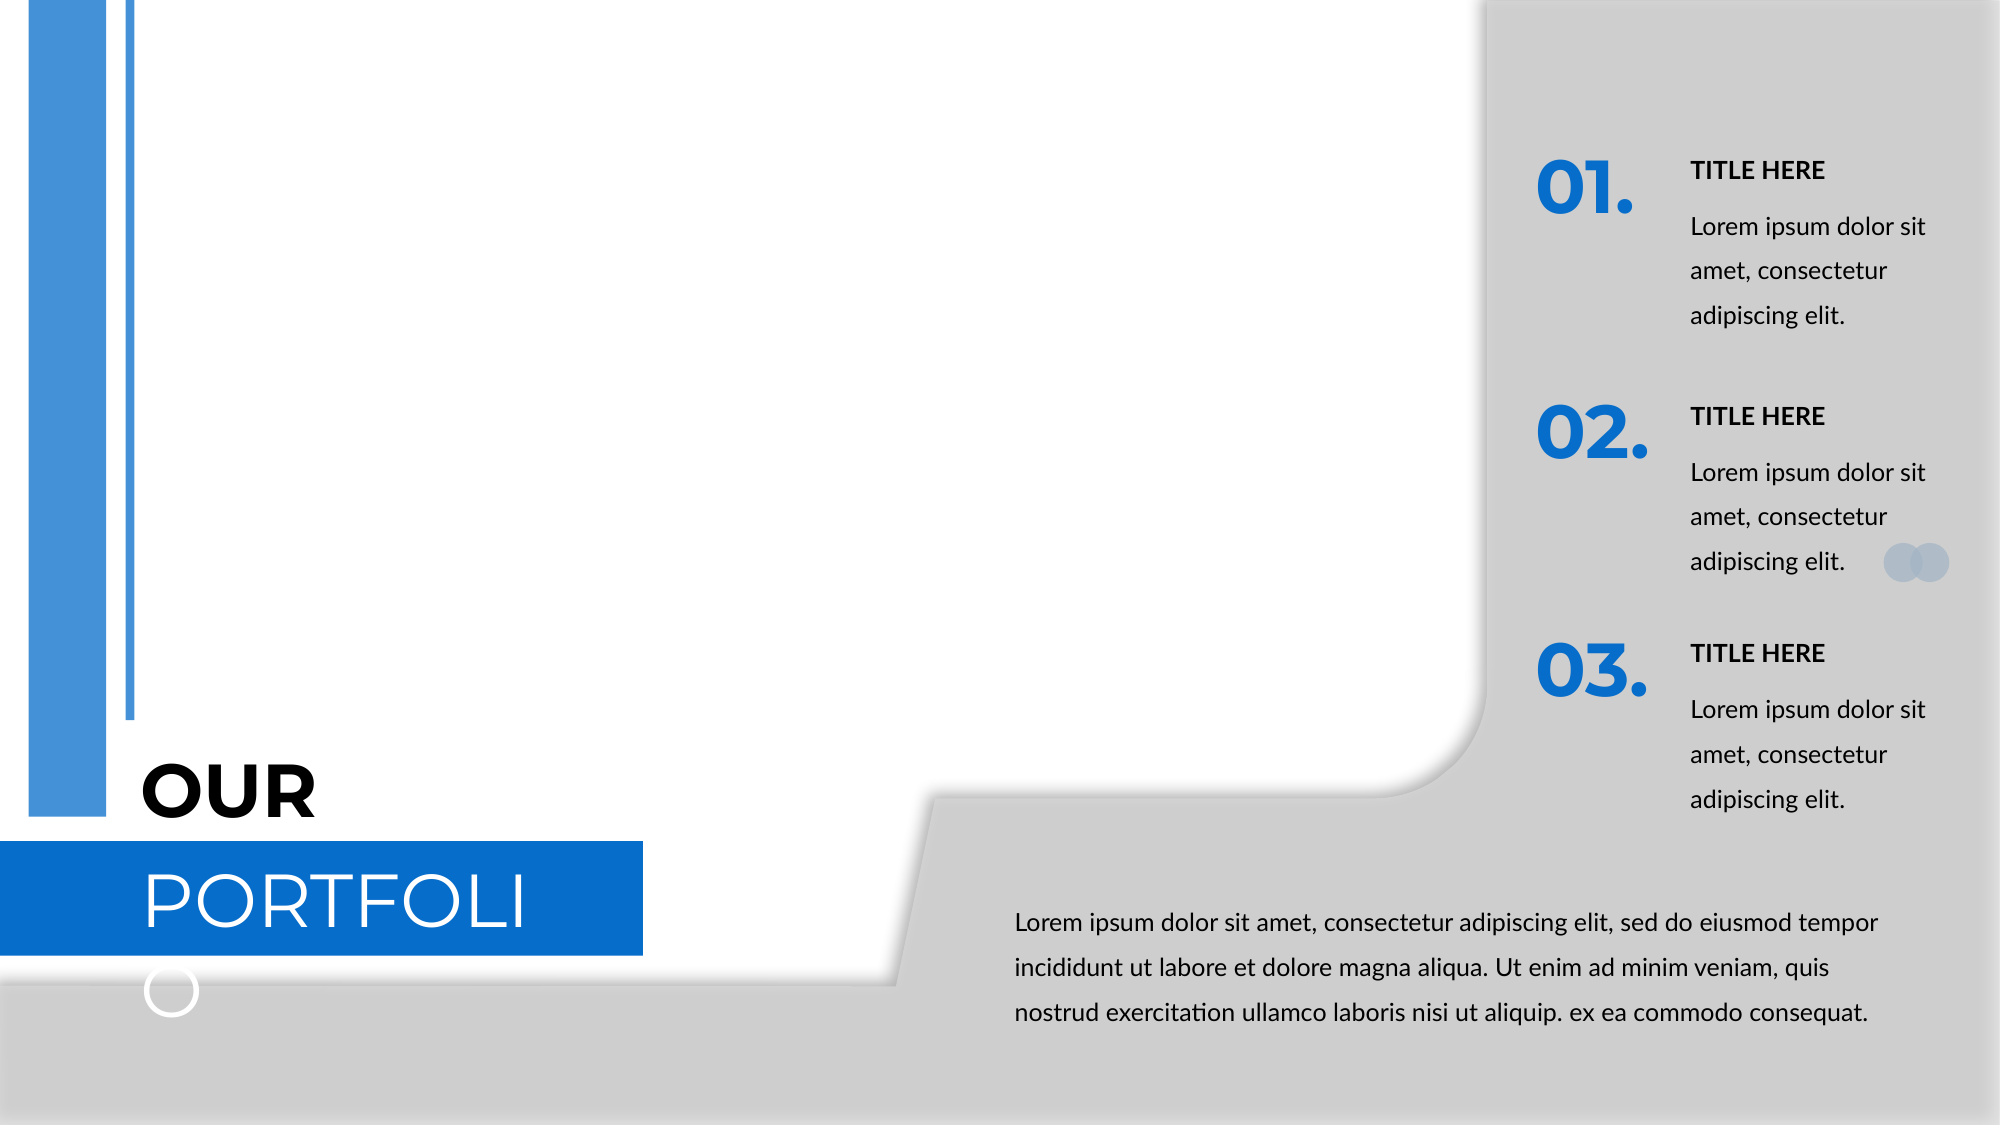

01.
TITLE HERE
Lorem ipsum dolor sit amet, consectetur adipiscing elit.
02.
TITLE HERE
Lorem ipsum dolor sit amet, consectetur adipiscing elit.
03.
TITLE HERE
Lorem ipsum dolor sit amet, consectetur adipiscing elit.
OUR

PORTFOLIO
Lorem ipsum dolor sit amet, consectetur adipiscing elit, sed do eiusmod tempor incididunt ut labore et dolore magna aliqua. Ut enim ad minim veniam, quis nostrud exercitation ullamco laboris nisi ut aliquip. ex ea commodo consequat.